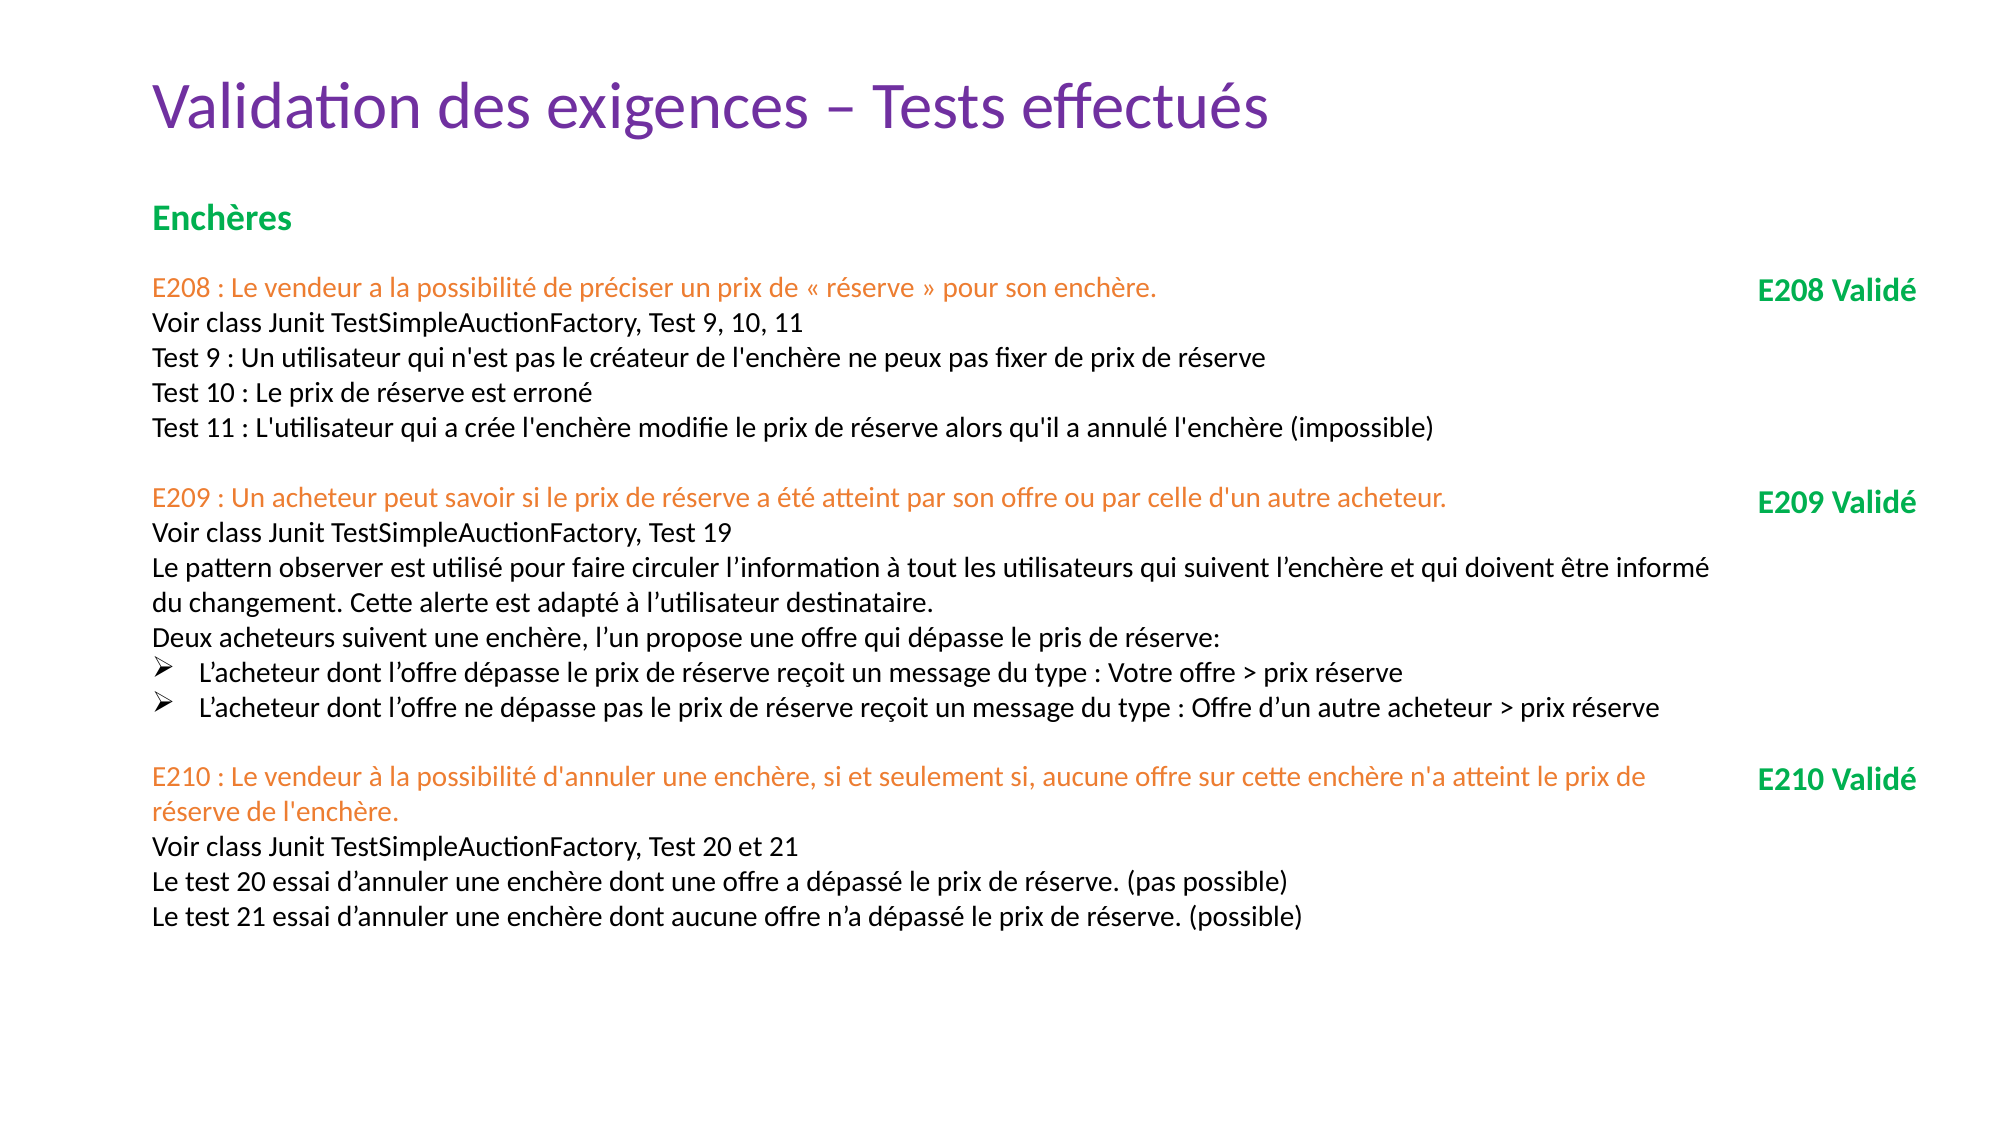

# Validation des exigences – Tests effectués
Enchères
E208 : Le vendeur a la possibilité de préciser un prix de « réserve » pour son enchère.
Voir class Junit TestSimpleAuctionFactory, Test 9, 10, 11
Test 9 : Un utilisateur qui n'est pas le créateur de l'enchère ne peux pas fixer de prix de réserve
Test 10 : Le prix de réserve est erroné
Test 11 : L'utilisateur qui a crée l'enchère modifie le prix de réserve alors qu'il a annulé l'enchère (impossible)

E209 : Un acheteur peut savoir si le prix de réserve a été atteint par son offre ou par celle d'un autre acheteur.
Voir class Junit TestSimpleAuctionFactory, Test 19
Le pattern observer est utilisé pour faire circuler l’information à tout les utilisateurs qui suivent l’enchère et qui doivent être informé du changement. Cette alerte est adapté à l’utilisateur destinataire.
Deux acheteurs suivent une enchère, l’un propose une offre qui dépasse le pris de réserve:
L’acheteur dont l’offre dépasse le prix de réserve reçoit un message du type : Votre offre > prix réserve
L’acheteur dont l’offre ne dépasse pas le prix de réserve reçoit un message du type : Offre d’un autre acheteur > prix réserve

E210 : Le vendeur à la possibilité d'annuler une enchère, si et seulement si, aucune offre sur cette enchère n'a atteint le prix de réserve de l'enchère.
Voir class Junit TestSimpleAuctionFactory, Test 20 et 21
Le test 20 essai d’annuler une enchère dont une offre a dépassé le prix de réserve. (pas possible)
Le test 21 essai d’annuler une enchère dont aucune offre n’a dépassé le prix de réserve. (possible)

E208 Validé
E209 Validé
E210 Validé